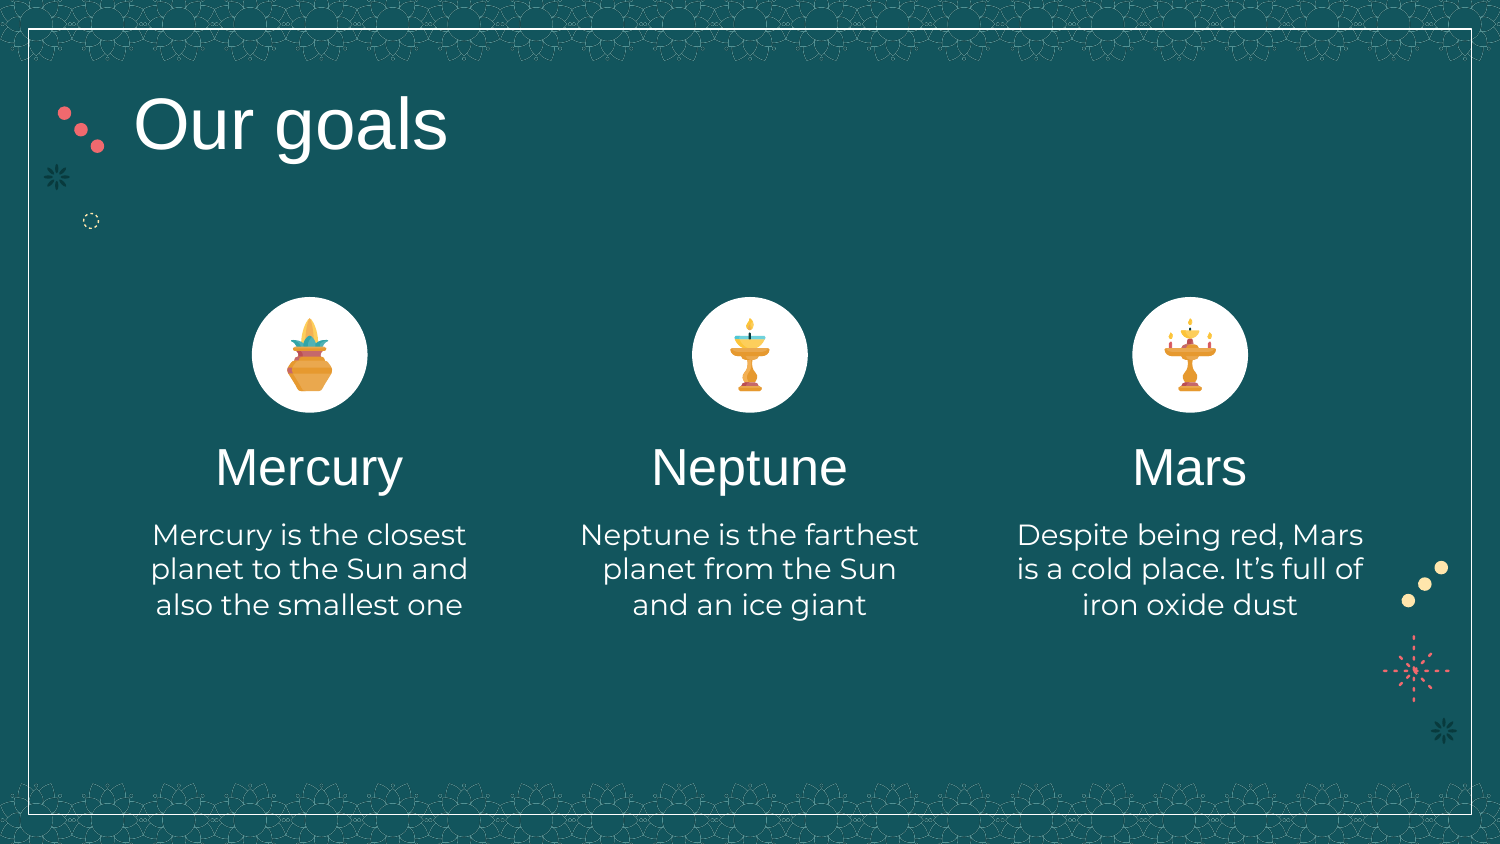

Our goals

# Mercury
Neptune
Mars
Mercury is the closest planet to the Sun and also the smallest one
Neptune is the farthest planet from the Sun and an ice giant
Despite being red, Mars is a cold place. It’s full of iron oxide dust